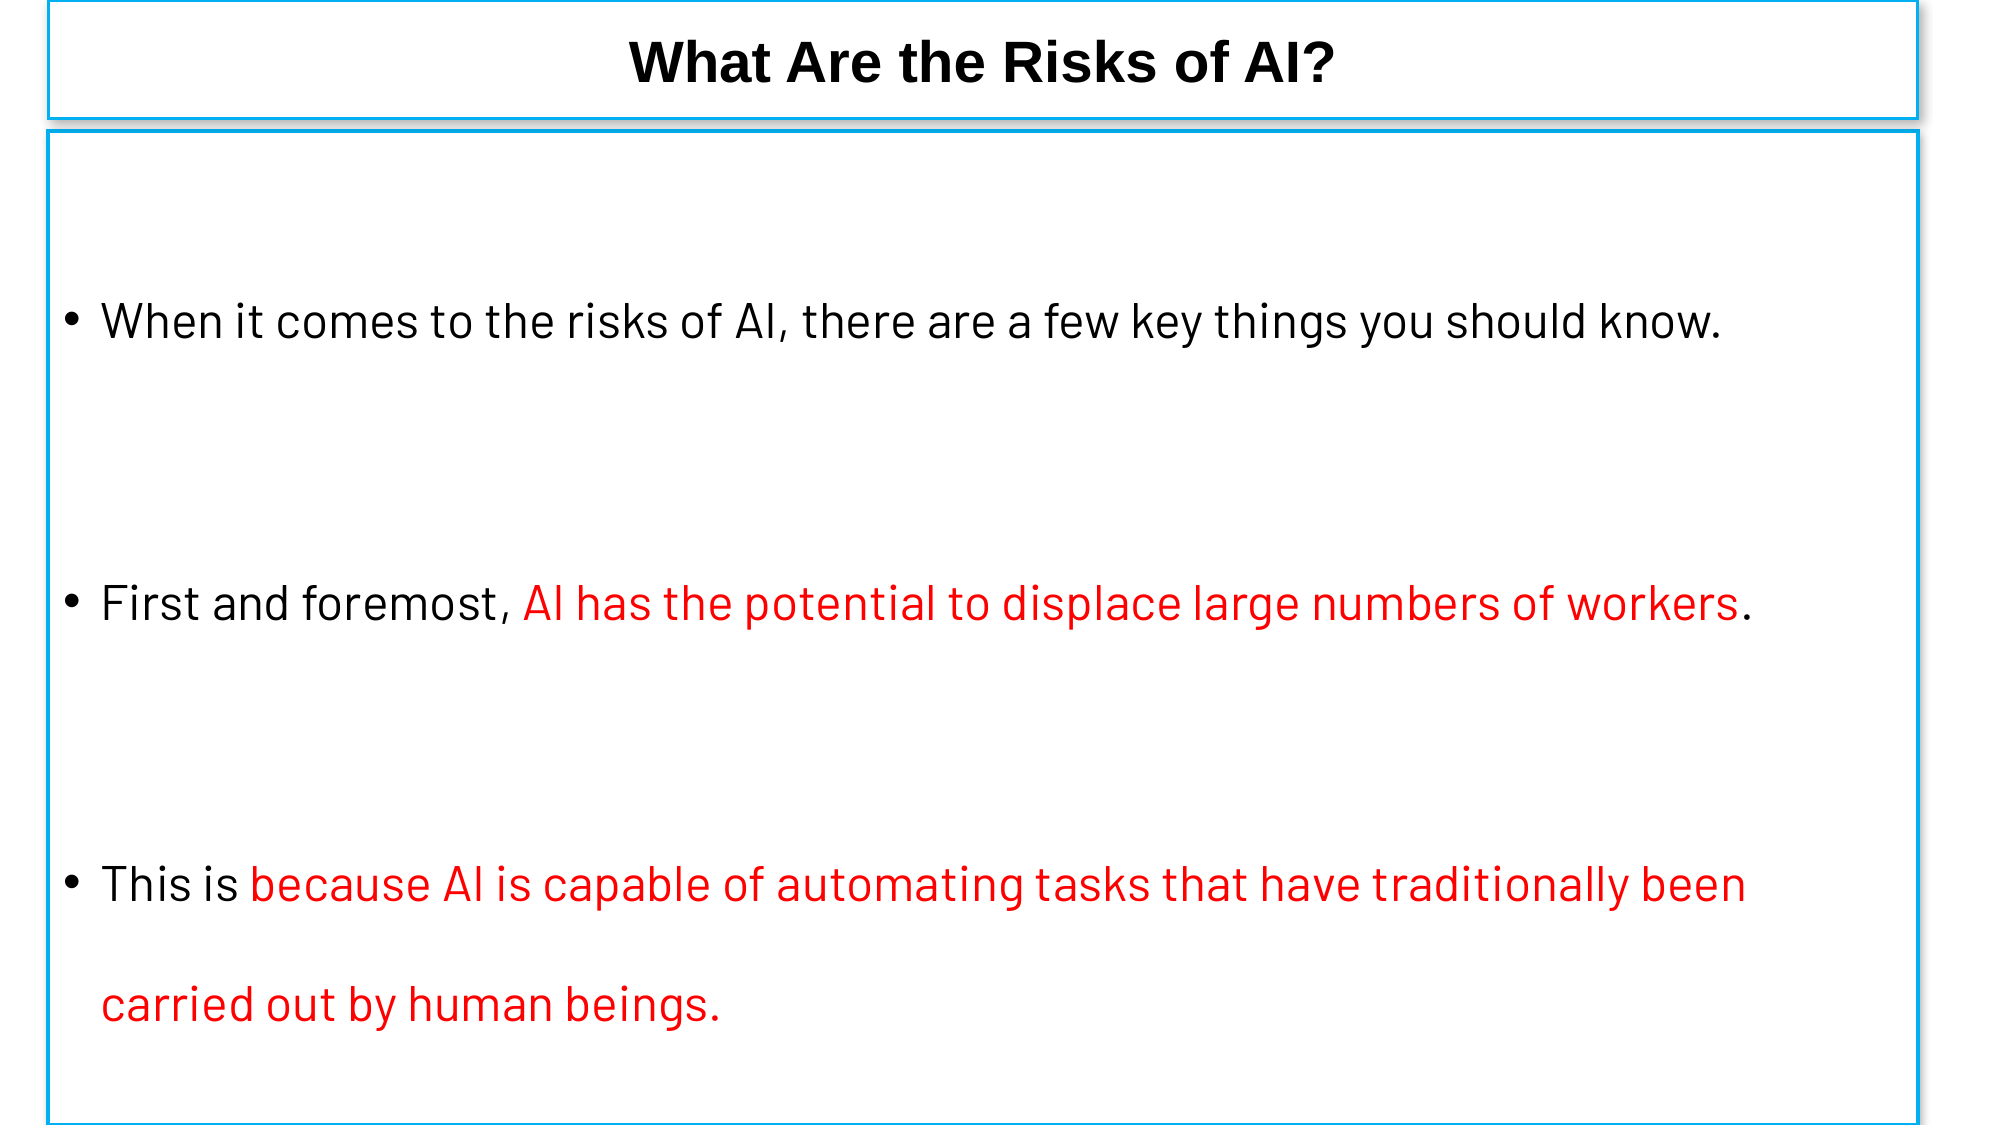

What Are the Risks of AI?

When it comes to the risks of AI, there are a few key things you should know.

First and foremost, AI has the potential to displace large numbers of workers.

This is because AI is capable of automating tasks that have traditionally been carried out by human beings.